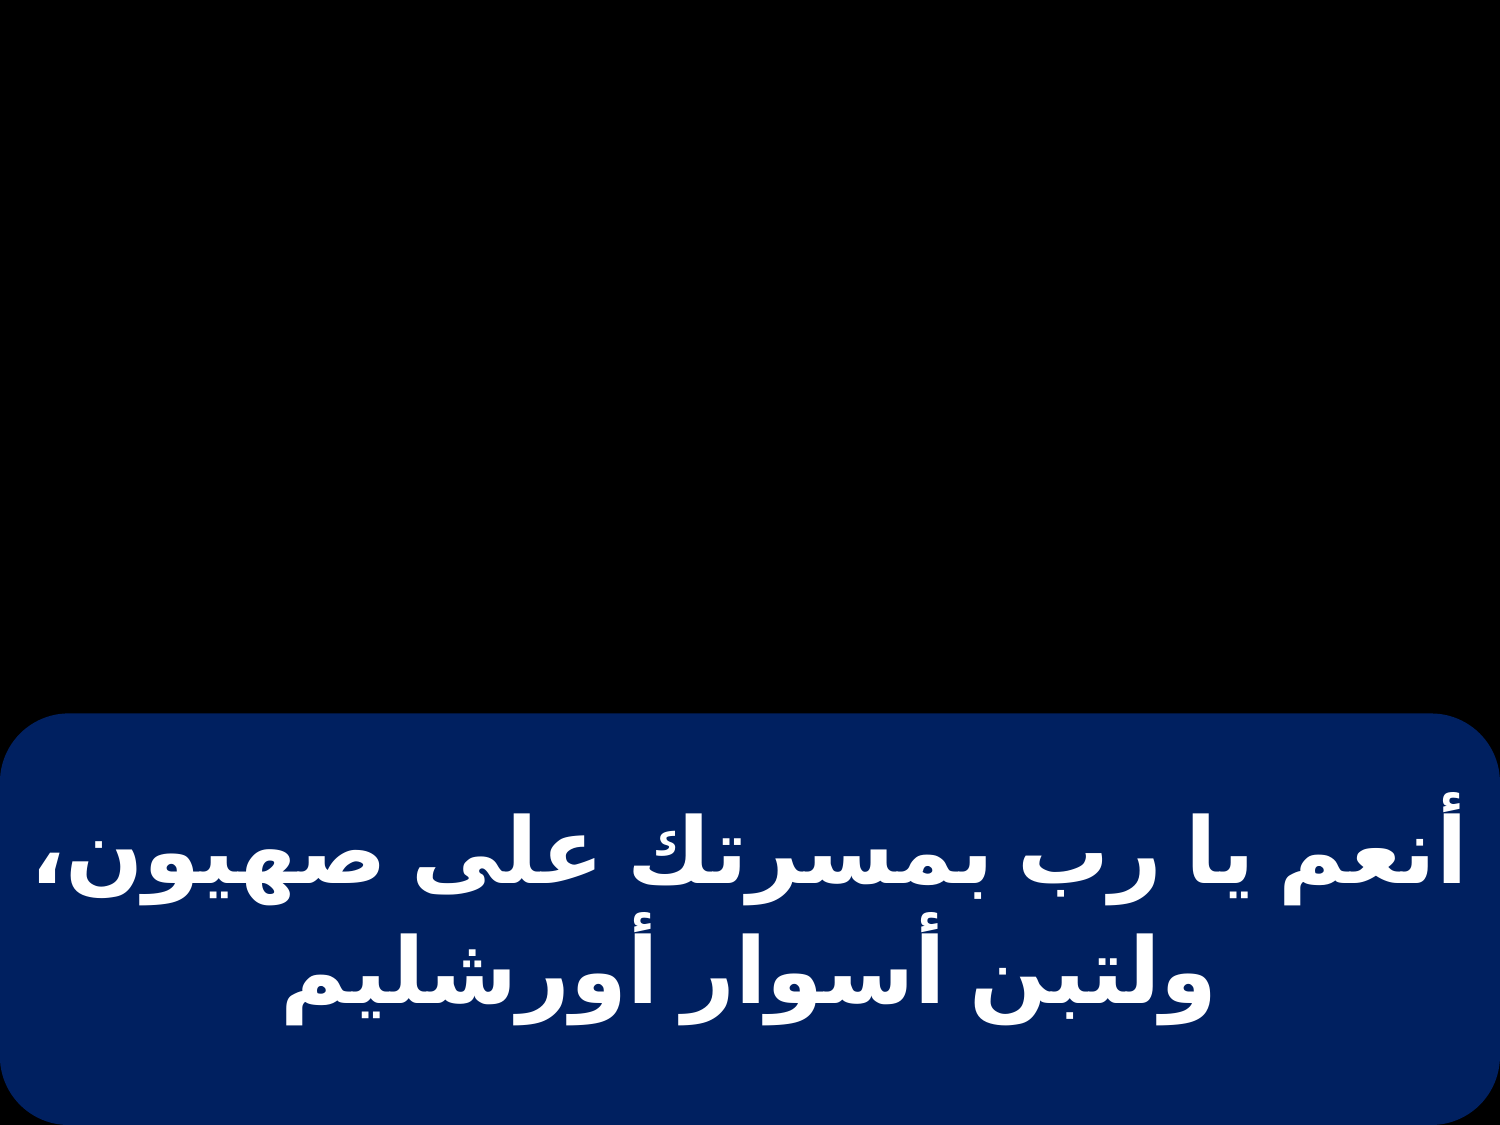

| أنعم يا رب بمسرتك على صهيون، ولتبن أسوار أورشليم |
| --- |